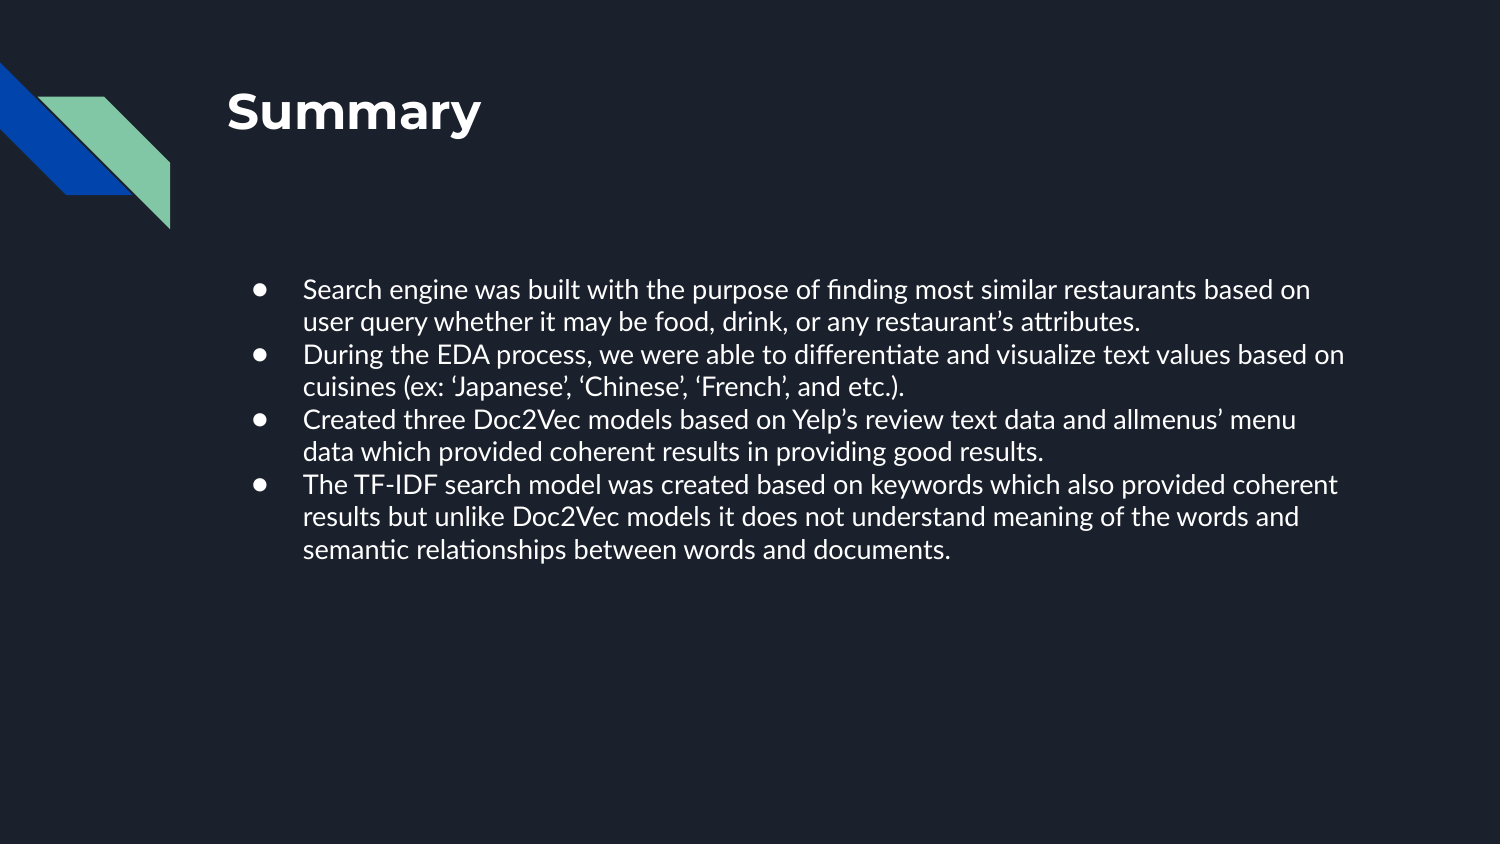

# Summary
Search engine was built with the purpose of finding most similar restaurants based on user query whether it may be food, drink, or any restaurant’s attributes.
During the EDA process, we were able to differentiate and visualize text values based on cuisines (ex: ‘Japanese’, ‘Chinese’, ‘French’, and etc.).
Created three Doc2Vec models based on Yelp’s review text data and allmenus’ menu data which provided coherent results in providing good results.
The TF-IDF search model was created based on keywords which also provided coherent results but unlike Doc2Vec models it does not understand meaning of the words and semantic relationships between words and documents.